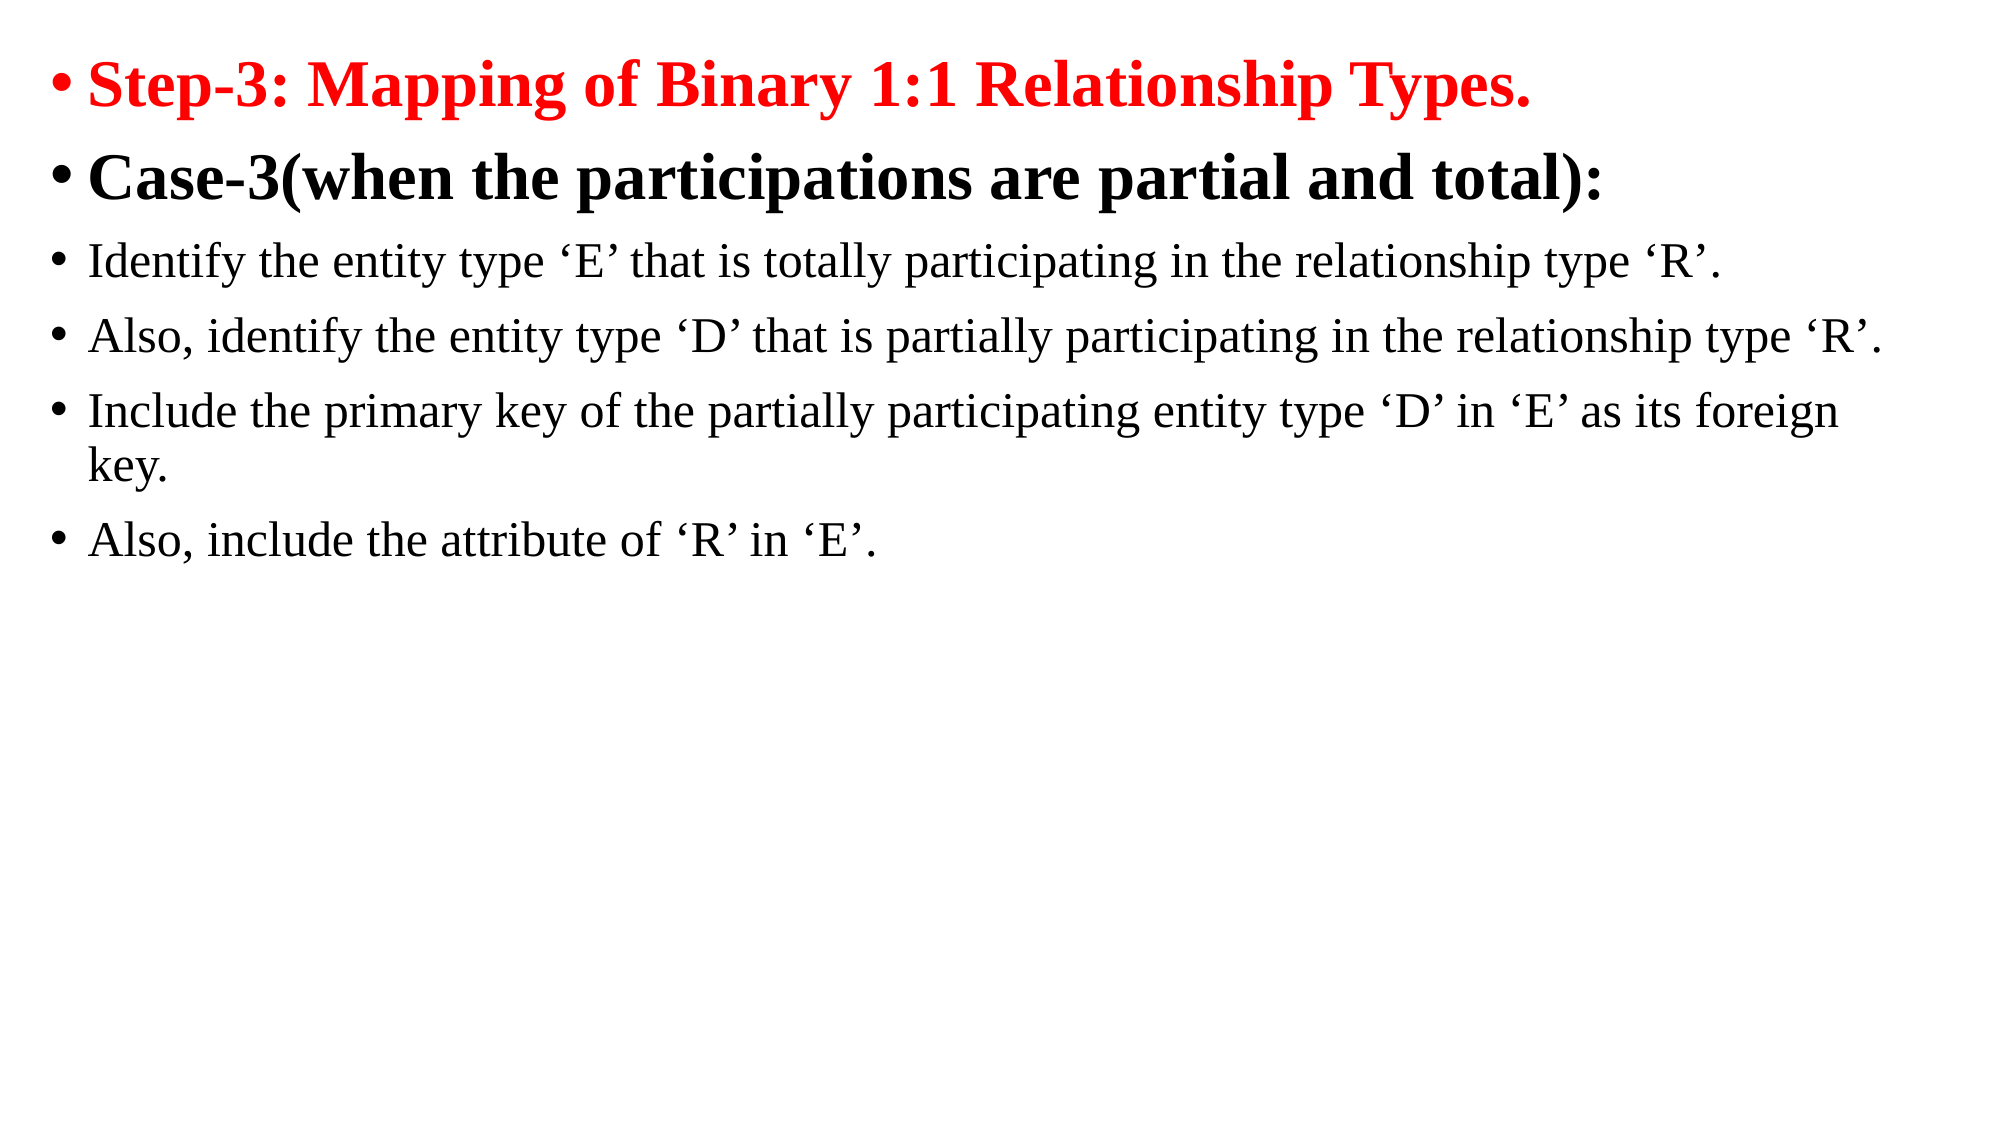

Step-3: Mapping of Binary 1:1 Relationship Types.
Case-3(when the participations are partial and total):
Identify the entity type ‘E’ that is totally participating in the relationship type ‘R’.
Also, identify the entity type ‘D’ that is partially participating in the relationship type ‘R’.
Include the primary key of the partially participating entity type ‘D’ in ‘E’ as its foreign key.
Also, include the attribute of ‘R’ in ‘E’.